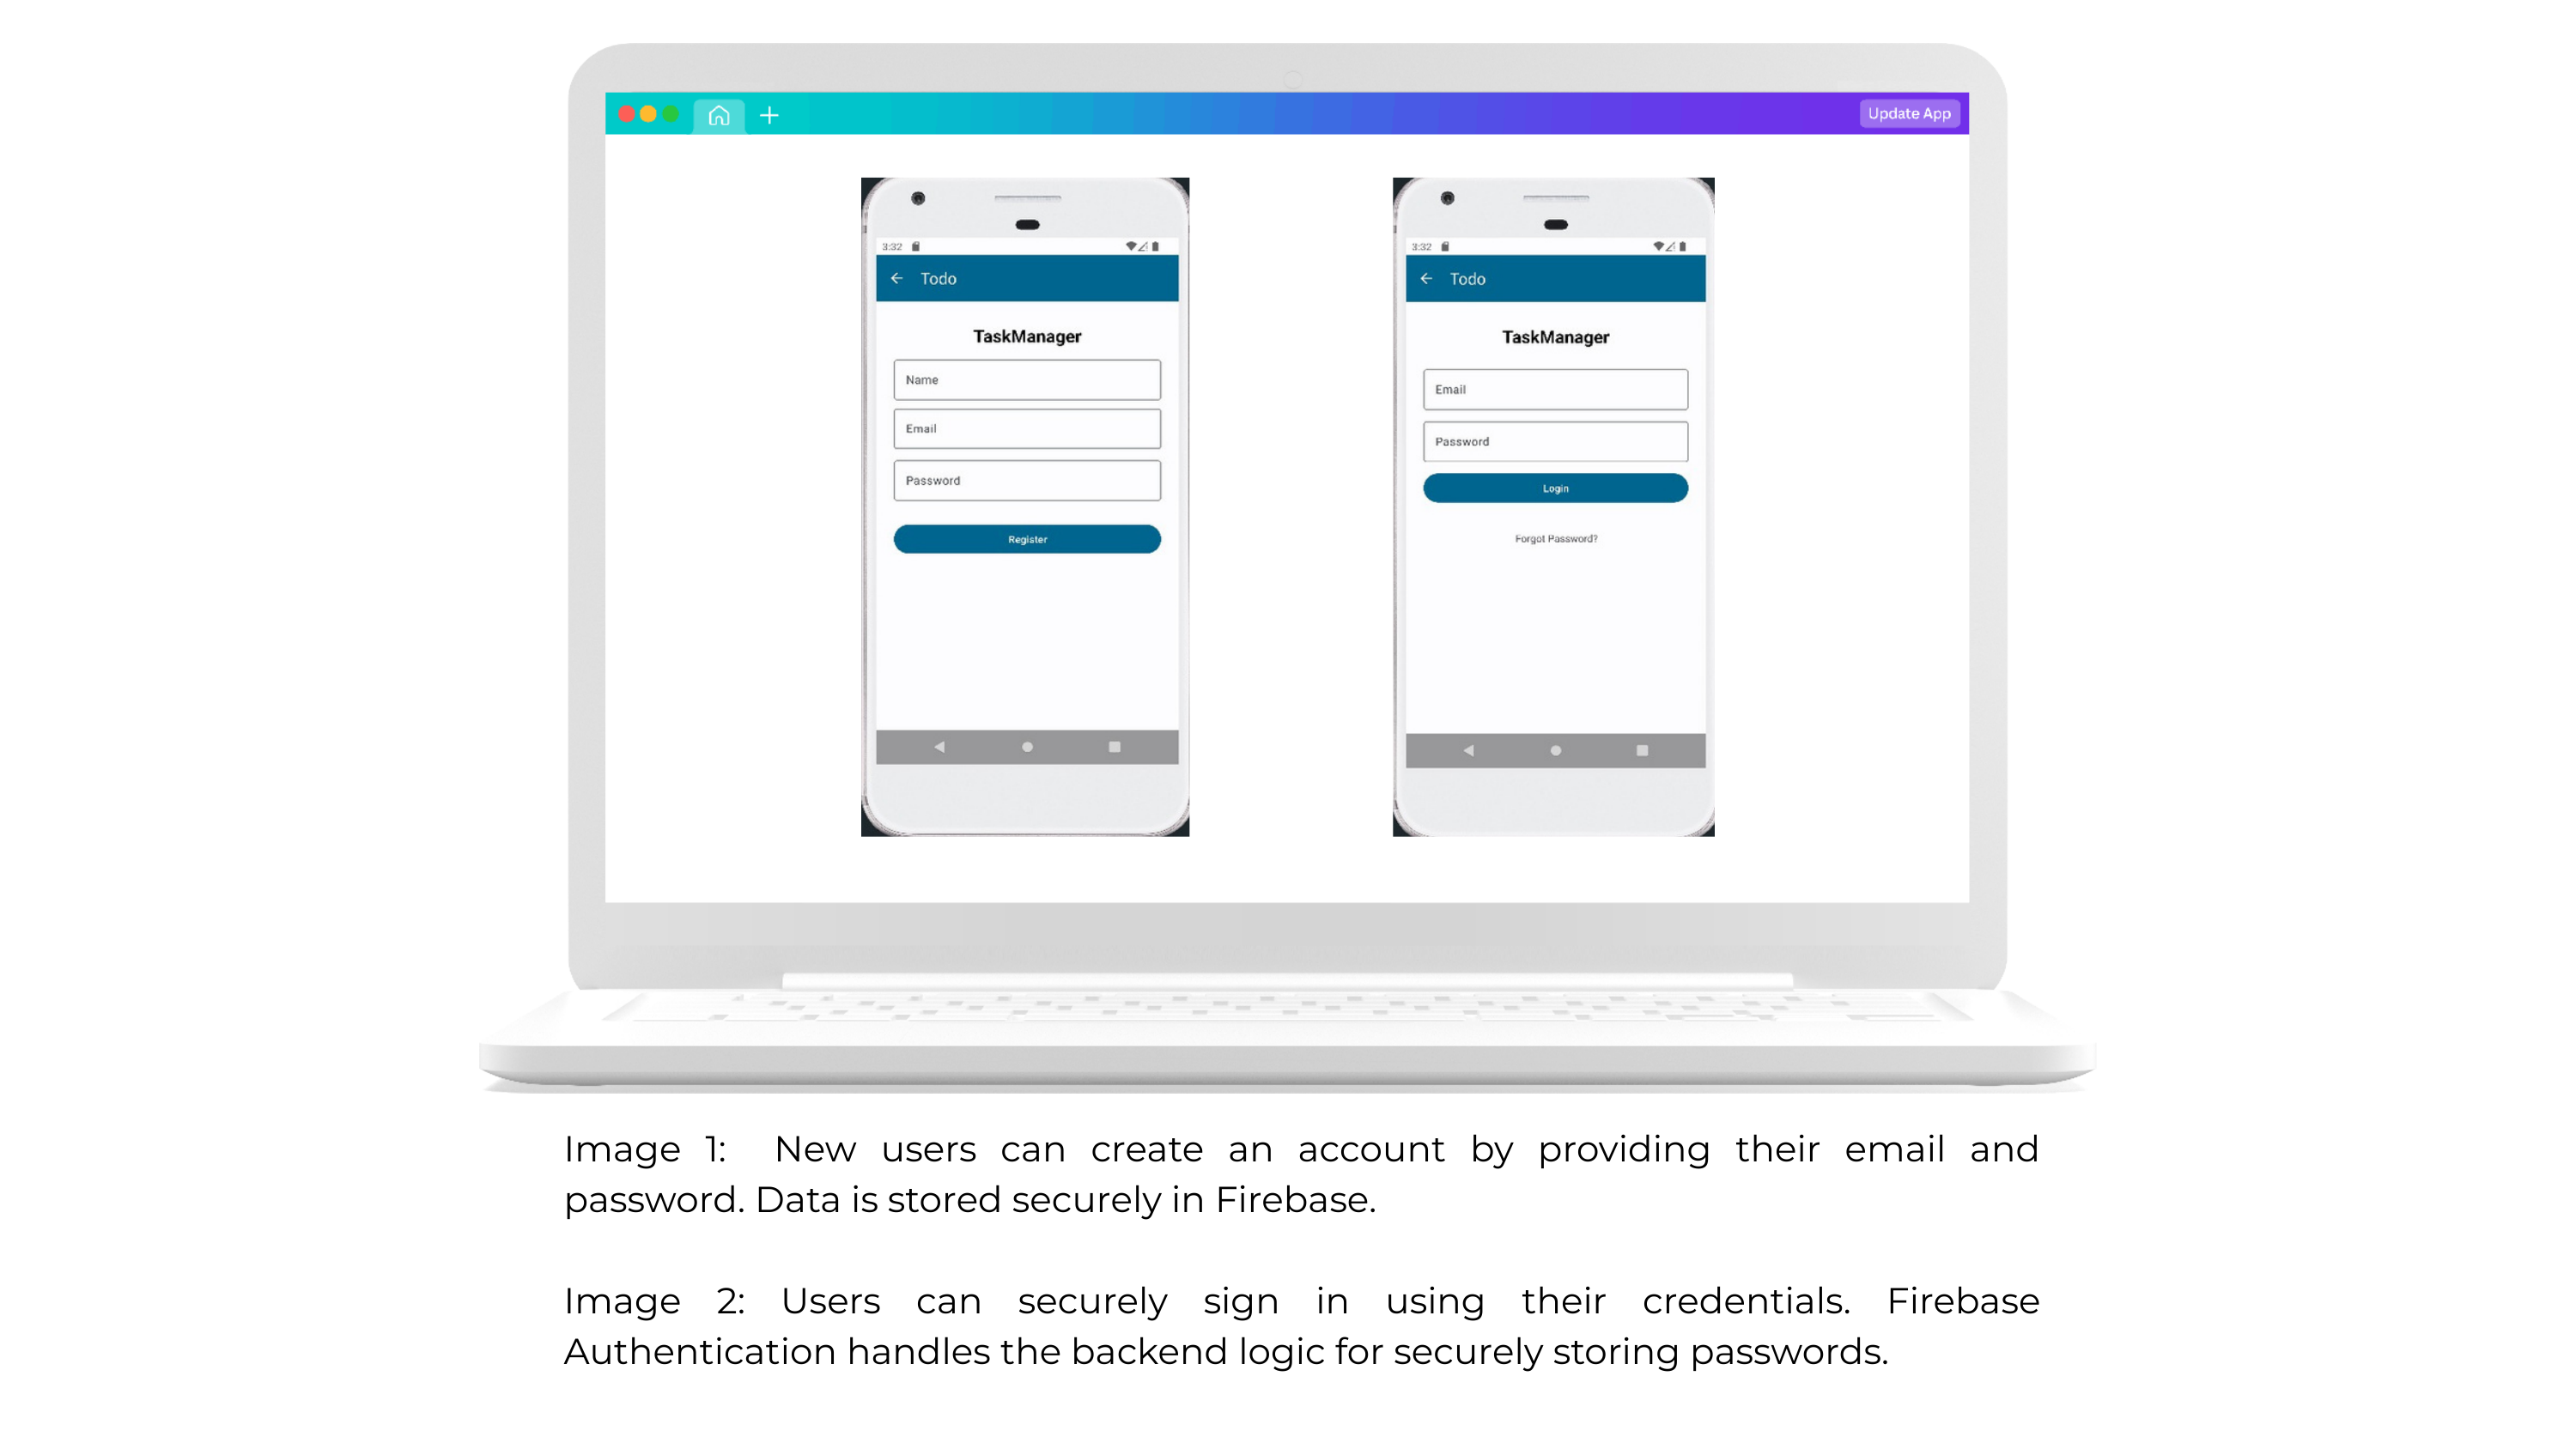

Image 1:  New users can create an account by providing their email and password. Data is stored securely in Firebase.

Image 2: Users can securely sign in using their credentials. Firebase Authentication handles the backend logic for securely storing passwords.